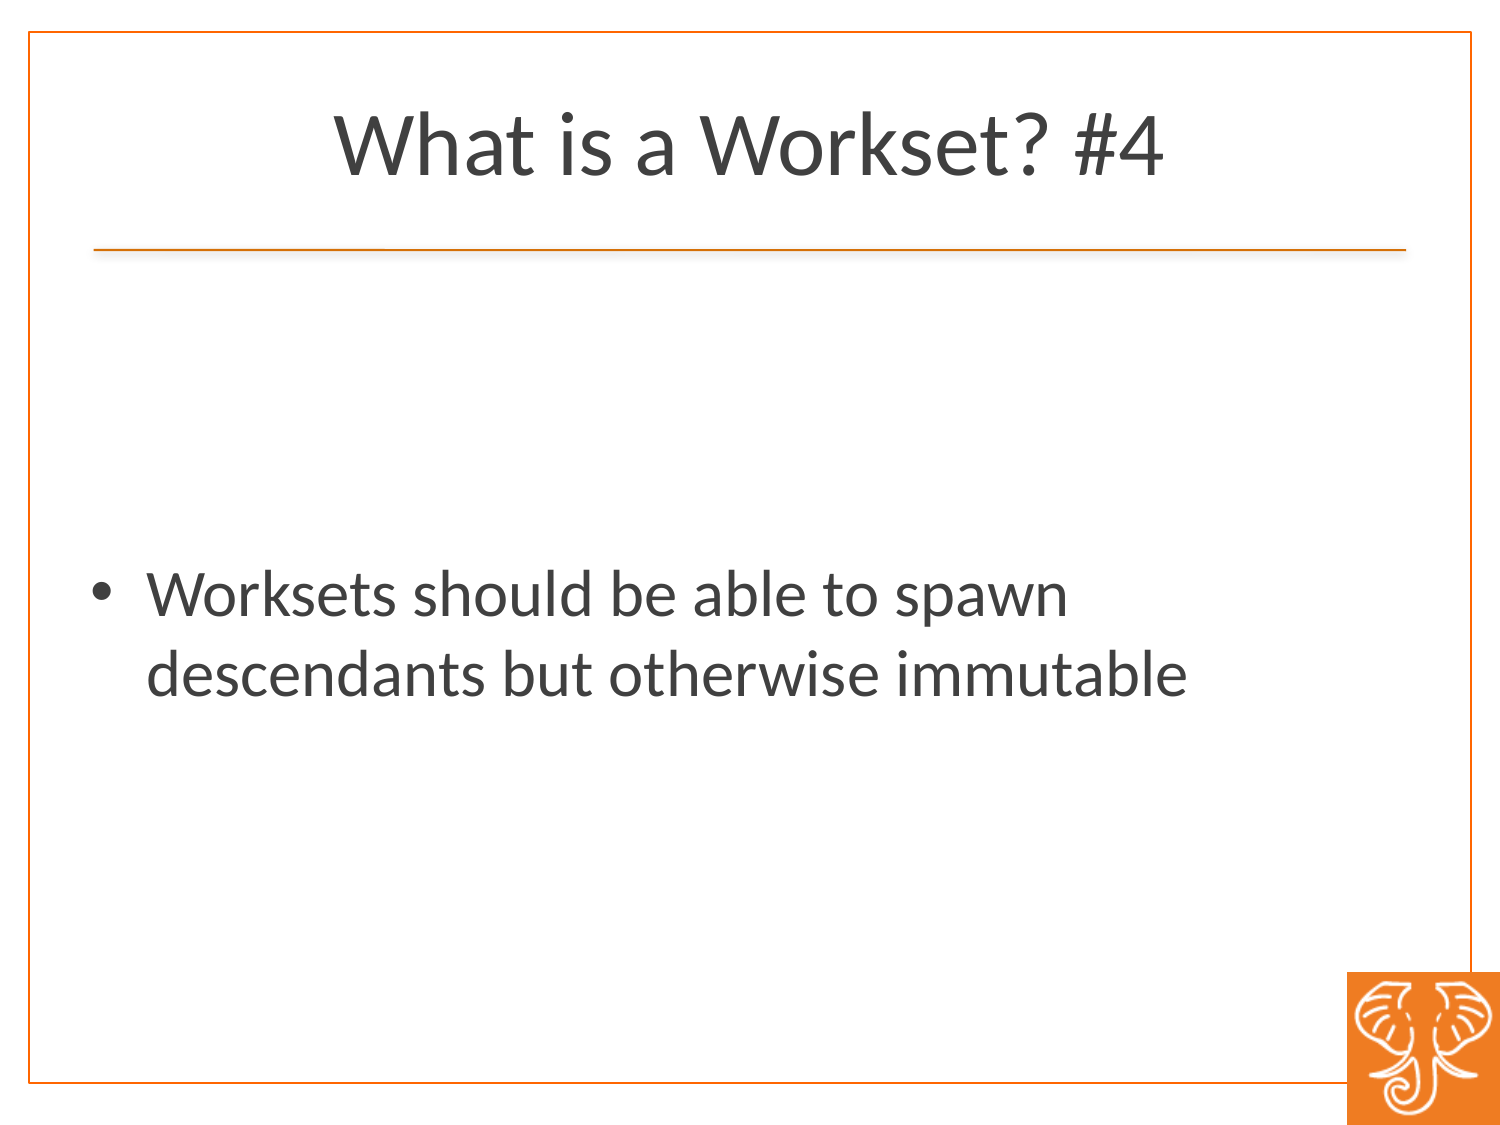

# What is a Workset? #4

Worksets should be able to spawn descendants but otherwise immutable